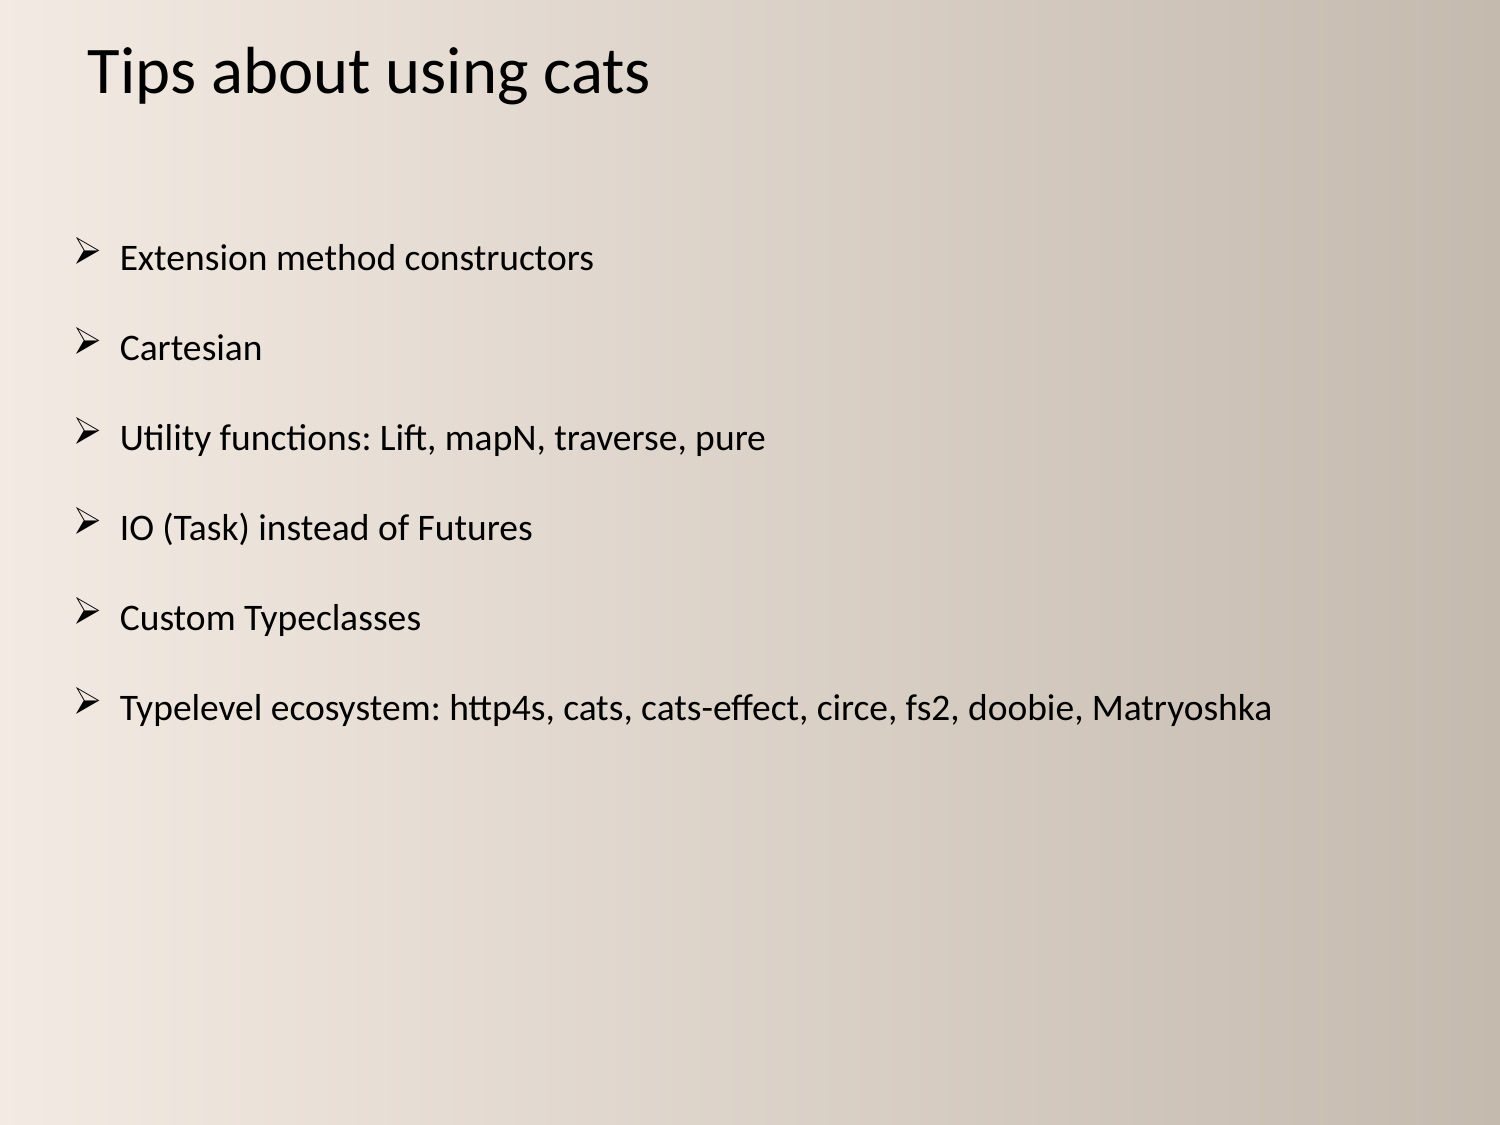

Tips about using cats
Extension method constructors

Cartesian

Utility functions: Lift, mapN, traverse, pure

IO (Task) instead of Futures

Custom Typeclasses

Typelevel ecosystem: http4s, cats, cats-effect, circe, fs2, doobie, Matryoshka